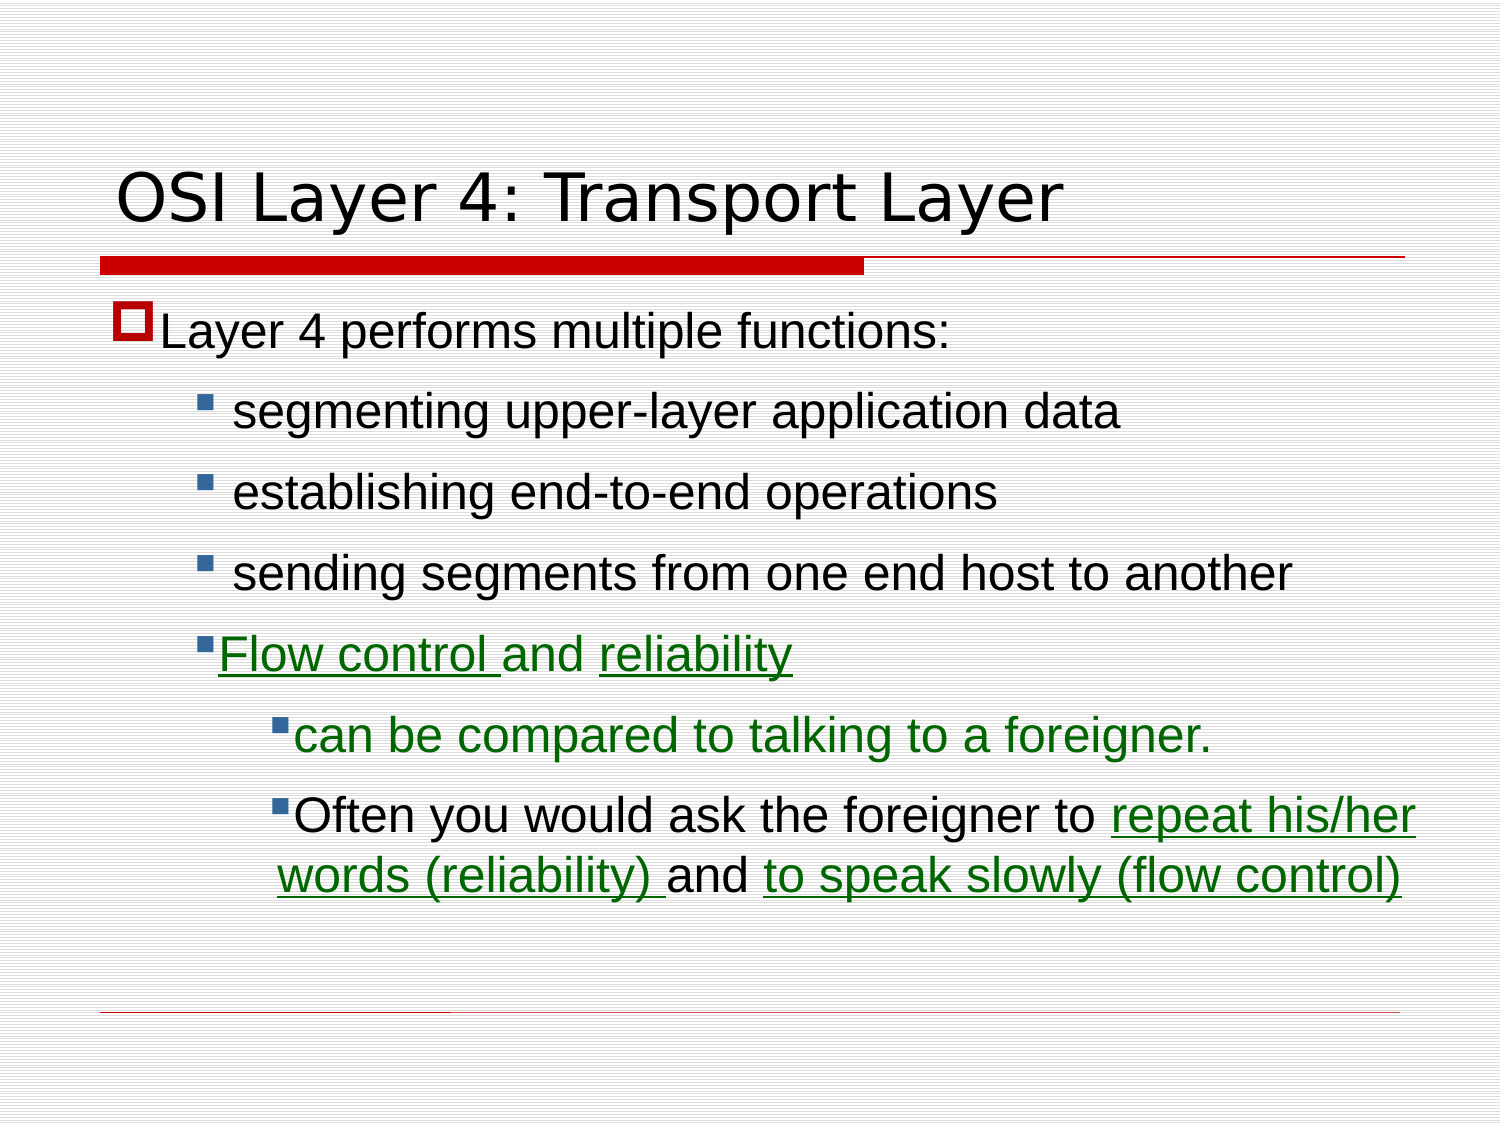

OSI Layer 4: Transport Layer
Layer 4 performs multiple functions:
 segmenting upper-layer application data
 establishing end-to-end operations
 sending segments from one end host to another
Flow control and reliability
can be compared to talking to a foreigner.
Often you would ask the foreigner to repeat his/her words (reliability) and to speak slowly (flow control)